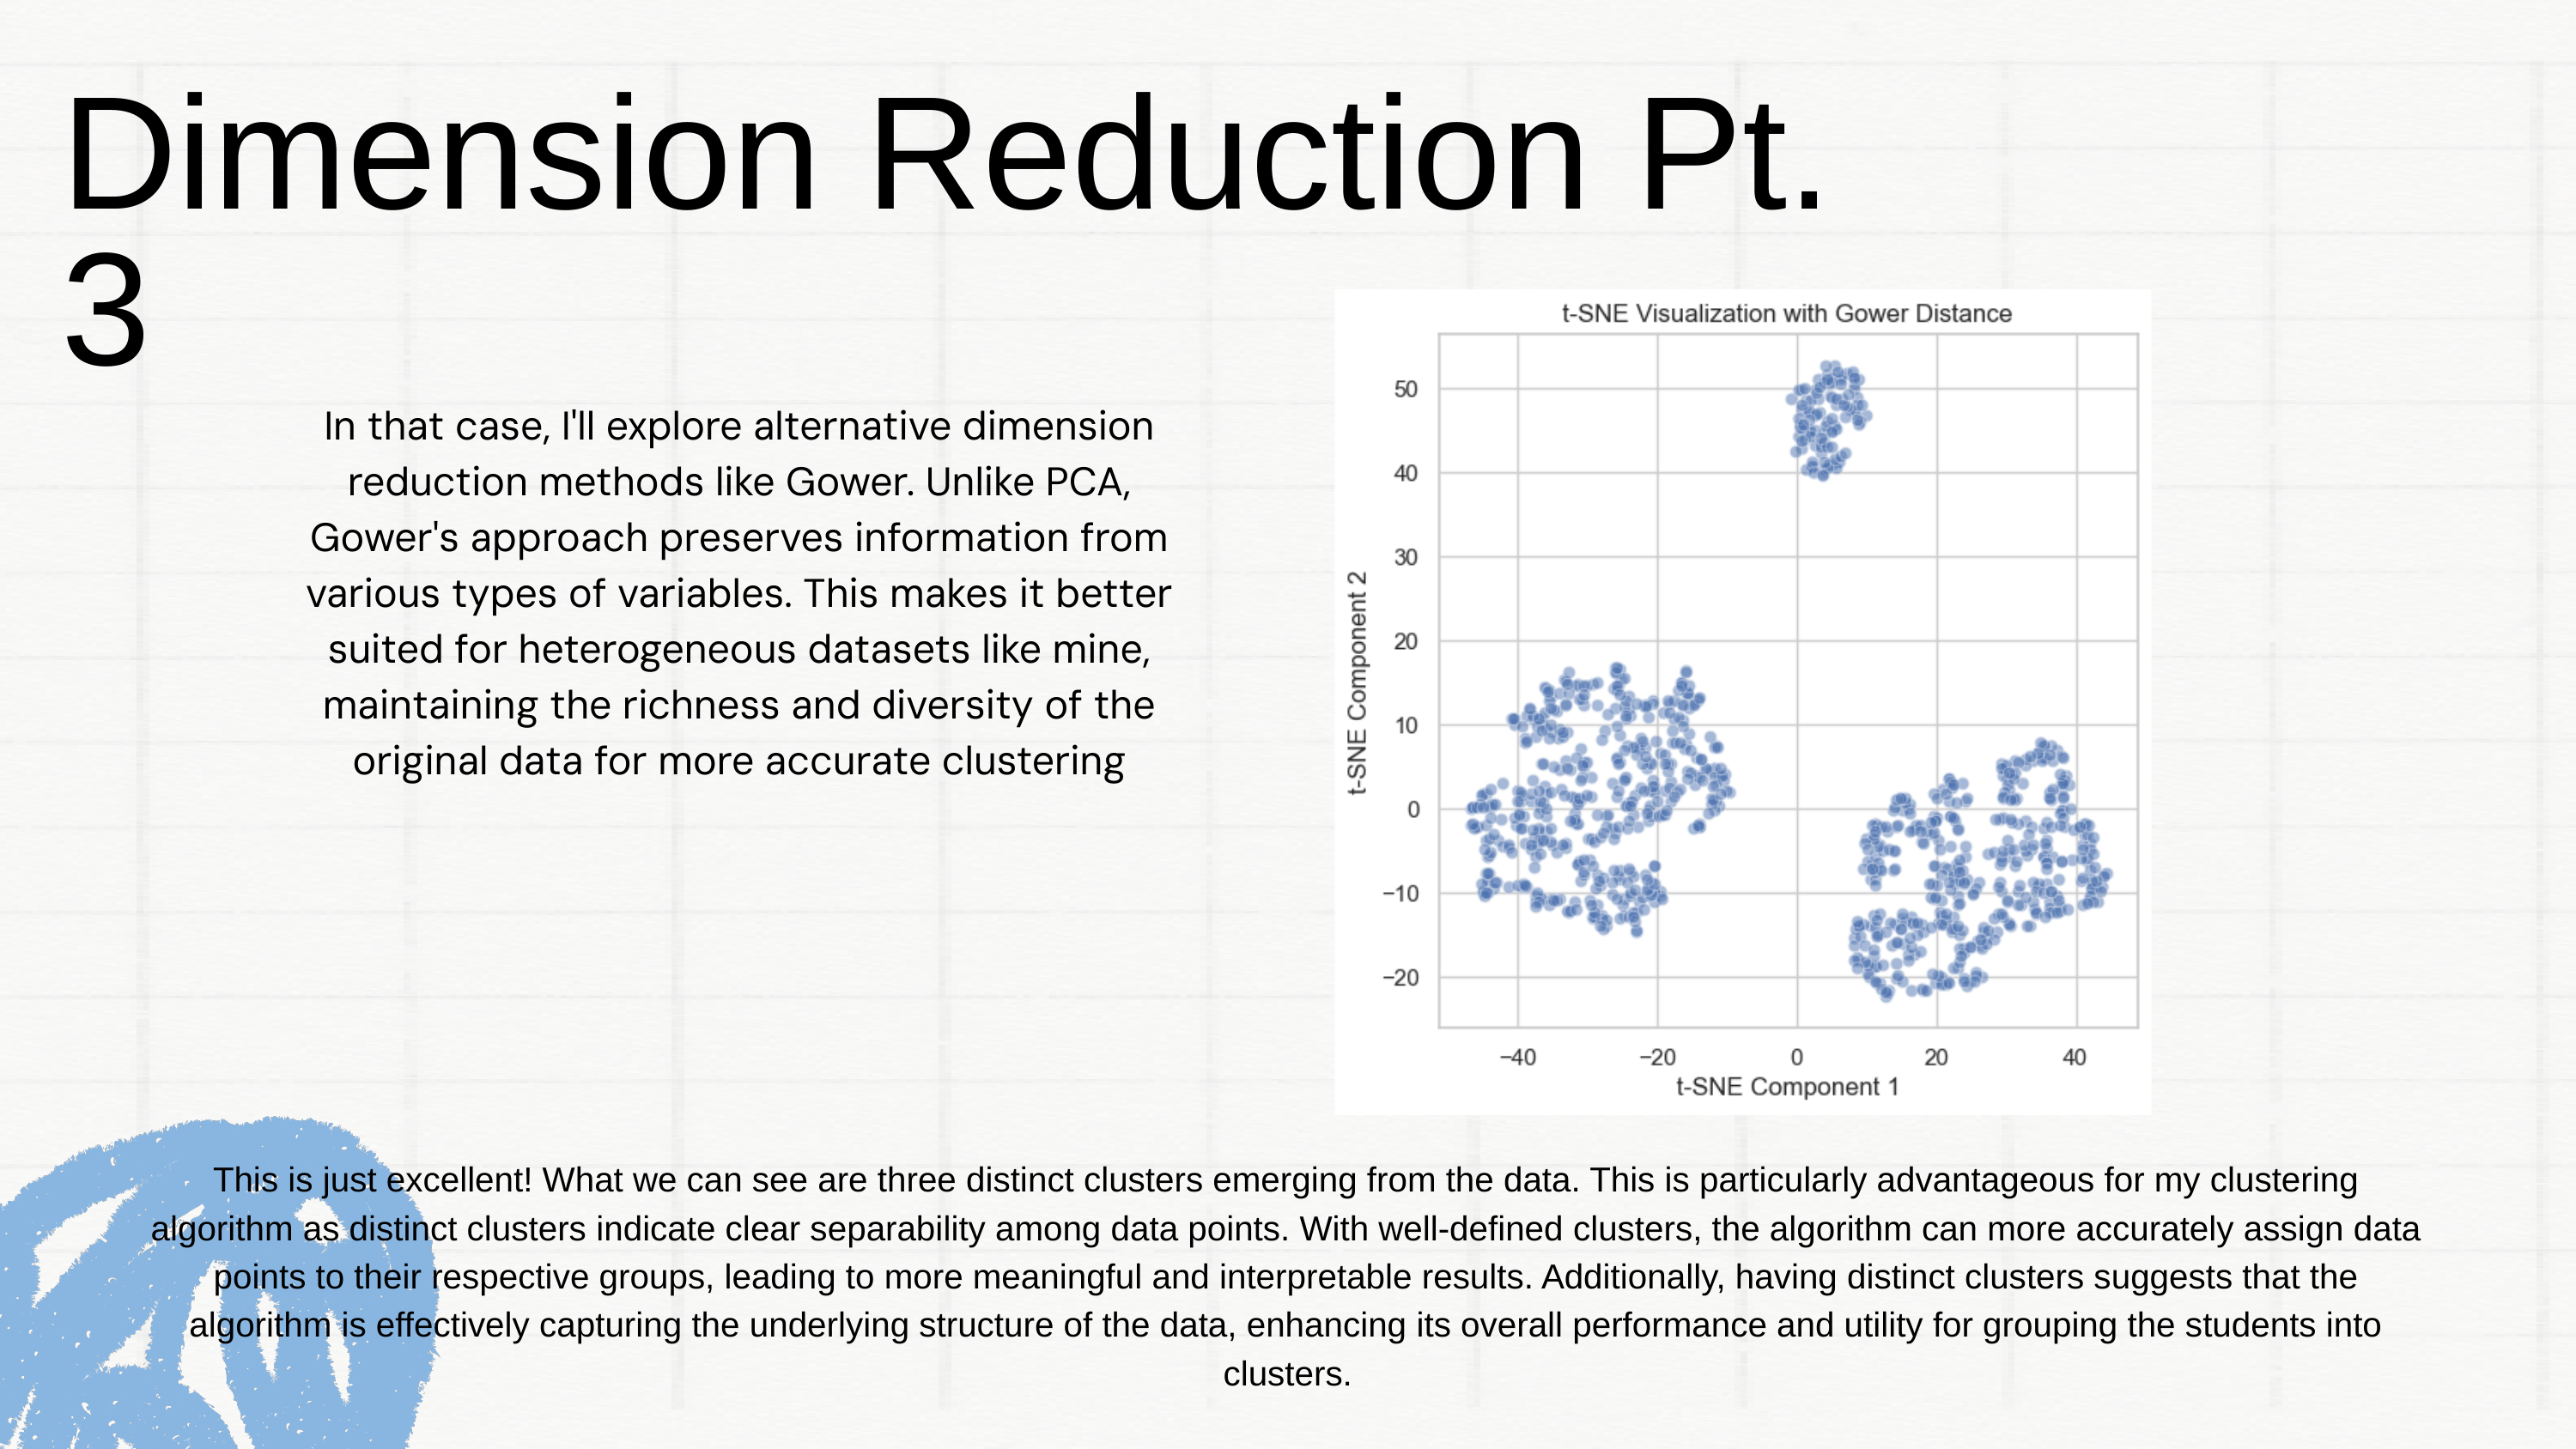

Dimension Reduction Pt. 3

In that case, I'll explore alternative dimension reduction methods like Gower. Unlike PCA, Gower's approach preserves information from various types of variables. This makes it better suited for heterogeneous datasets like mine, maintaining the richness and diversity of the original data for more accurate clustering

This is just excellent! What we can see are three distinct clusters emerging from the data. This is particularly advantageous for my clustering algorithm as distinct clusters indicate clear separability among data points. With well-defined clusters, the algorithm can more accurately assign data points to their respective groups, leading to more meaningful and interpretable results. Additionally, having distinct clusters suggests that the algorithm is effectively capturing the underlying structure of the data, enhancing its overall performance and utility for grouping the students into clusters.